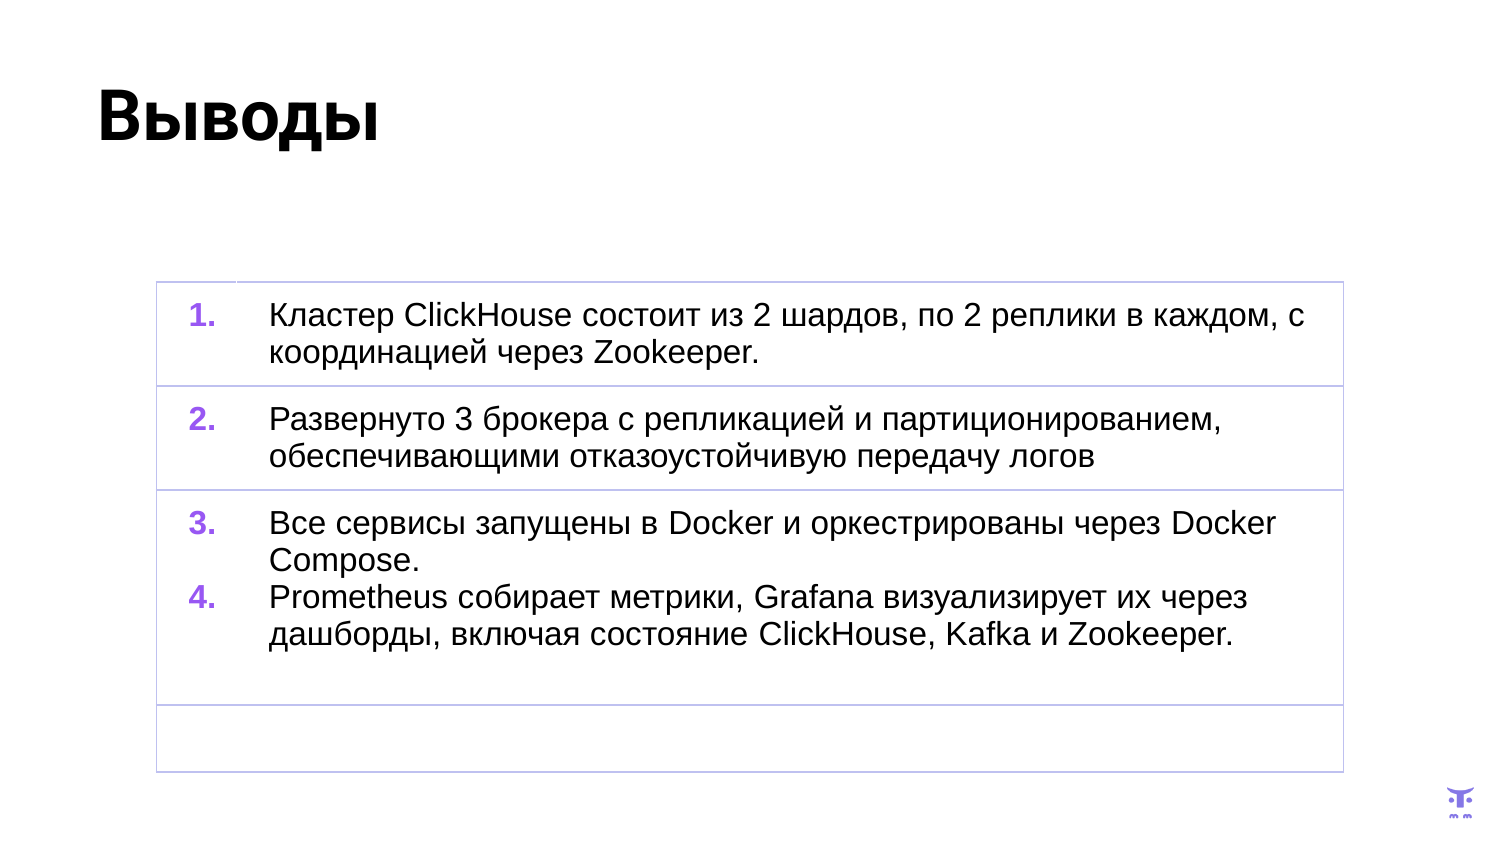

# Выводы

| 1. | Кластер ClickHouse cостоит из 2 шардов, по 2 реплики в каждом, с координацией через Zookeeper. |
| --- | --- |
| 2. | Развернуто 3 брокера с репликацией и партиционированием, обеспечивающими отказоустойчивую передачу логов |
| 3. 4. | Все сервисы запущены в Docker и оркестрированы через Docker Compose. Prometheus собирает метрики, Grafana визуализирует их через дашборды, включая состояние ClickHouse, Kafka и Zookeeper. |
|  |  |